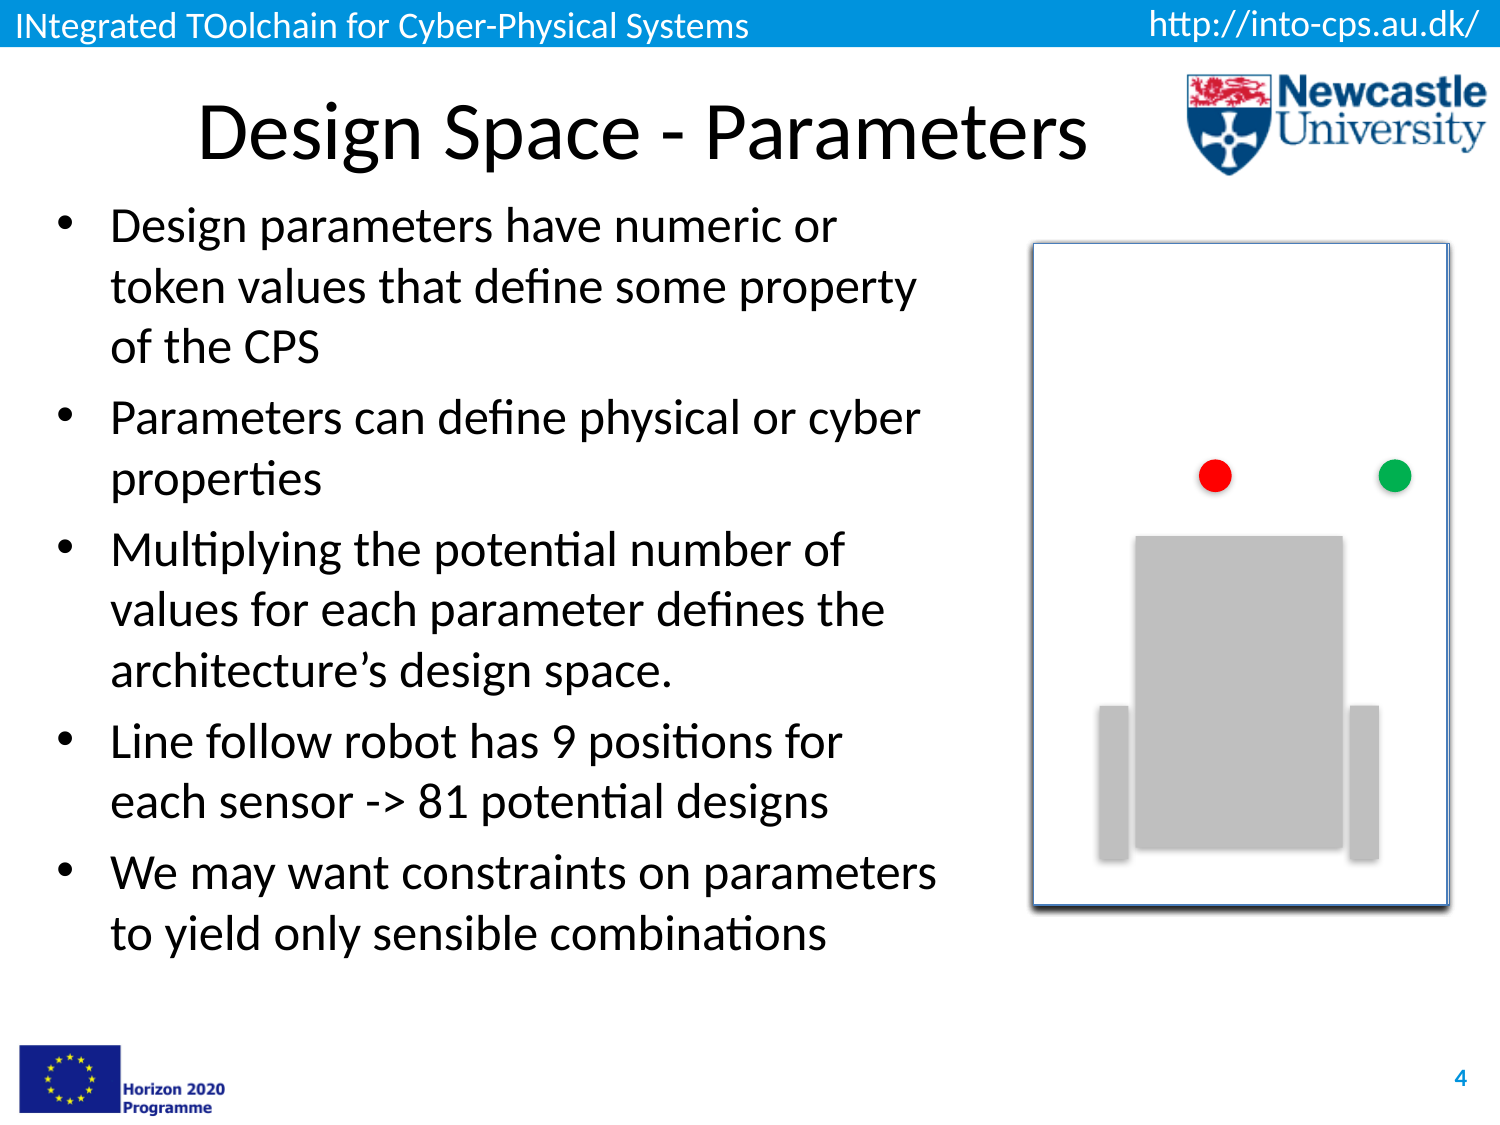

# Design Space - Parameters
Design parameters have numeric or token values that define some property of the CPS
Parameters can define physical or cyber properties
Multiplying the potential number of values for each parameter defines the architecture’s design space.
Line follow robot has 9 positions for each sensor -> 81 potential designs
We may want constraints on parameters to yield only sensible combinations

4